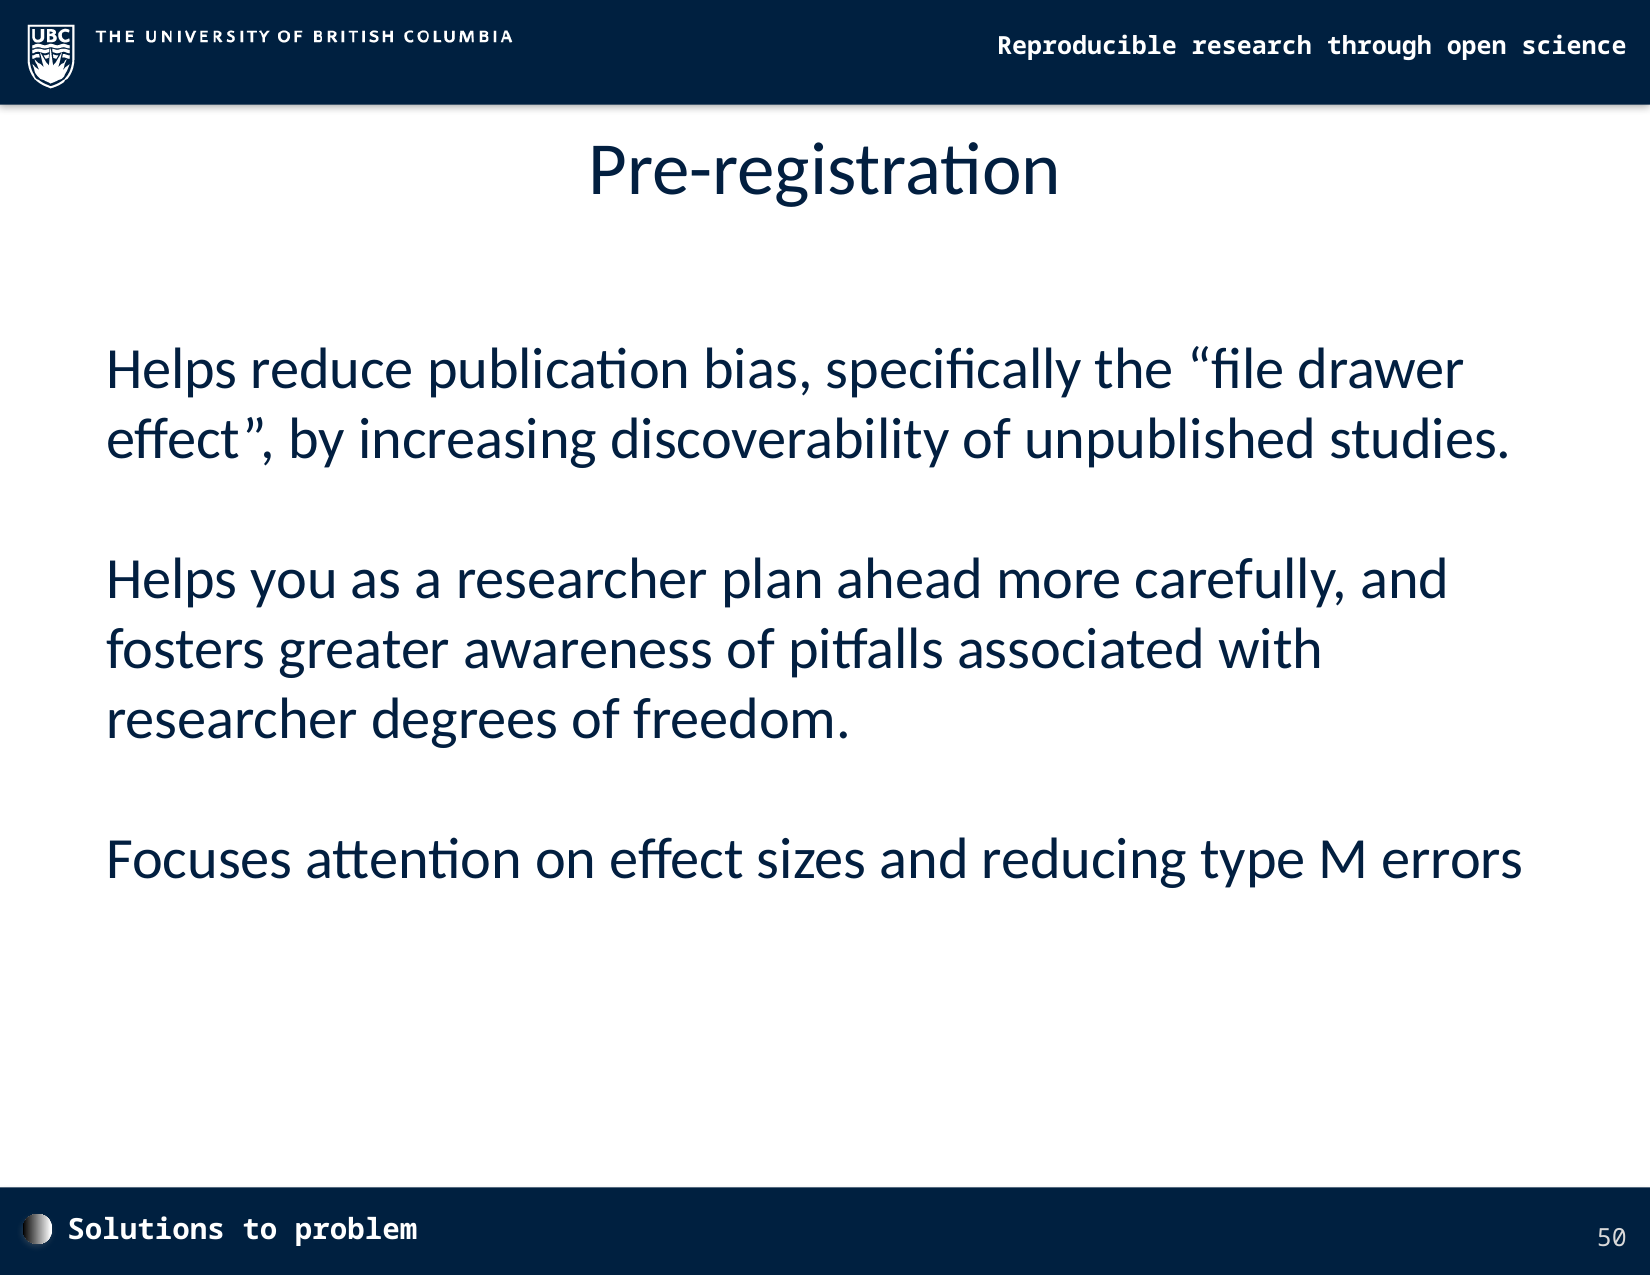

Pre-registration
Helps reduce publication bias, specifically the “file drawer effect”, by increasing discoverability of unpublished studies.

Helps you as a researcher plan ahead more carefully, and fosters greater awareness of pitfalls associated with researcher degrees of freedom.

Focuses attention on effect sizes and reducing type M errors

Solutions to problem

50